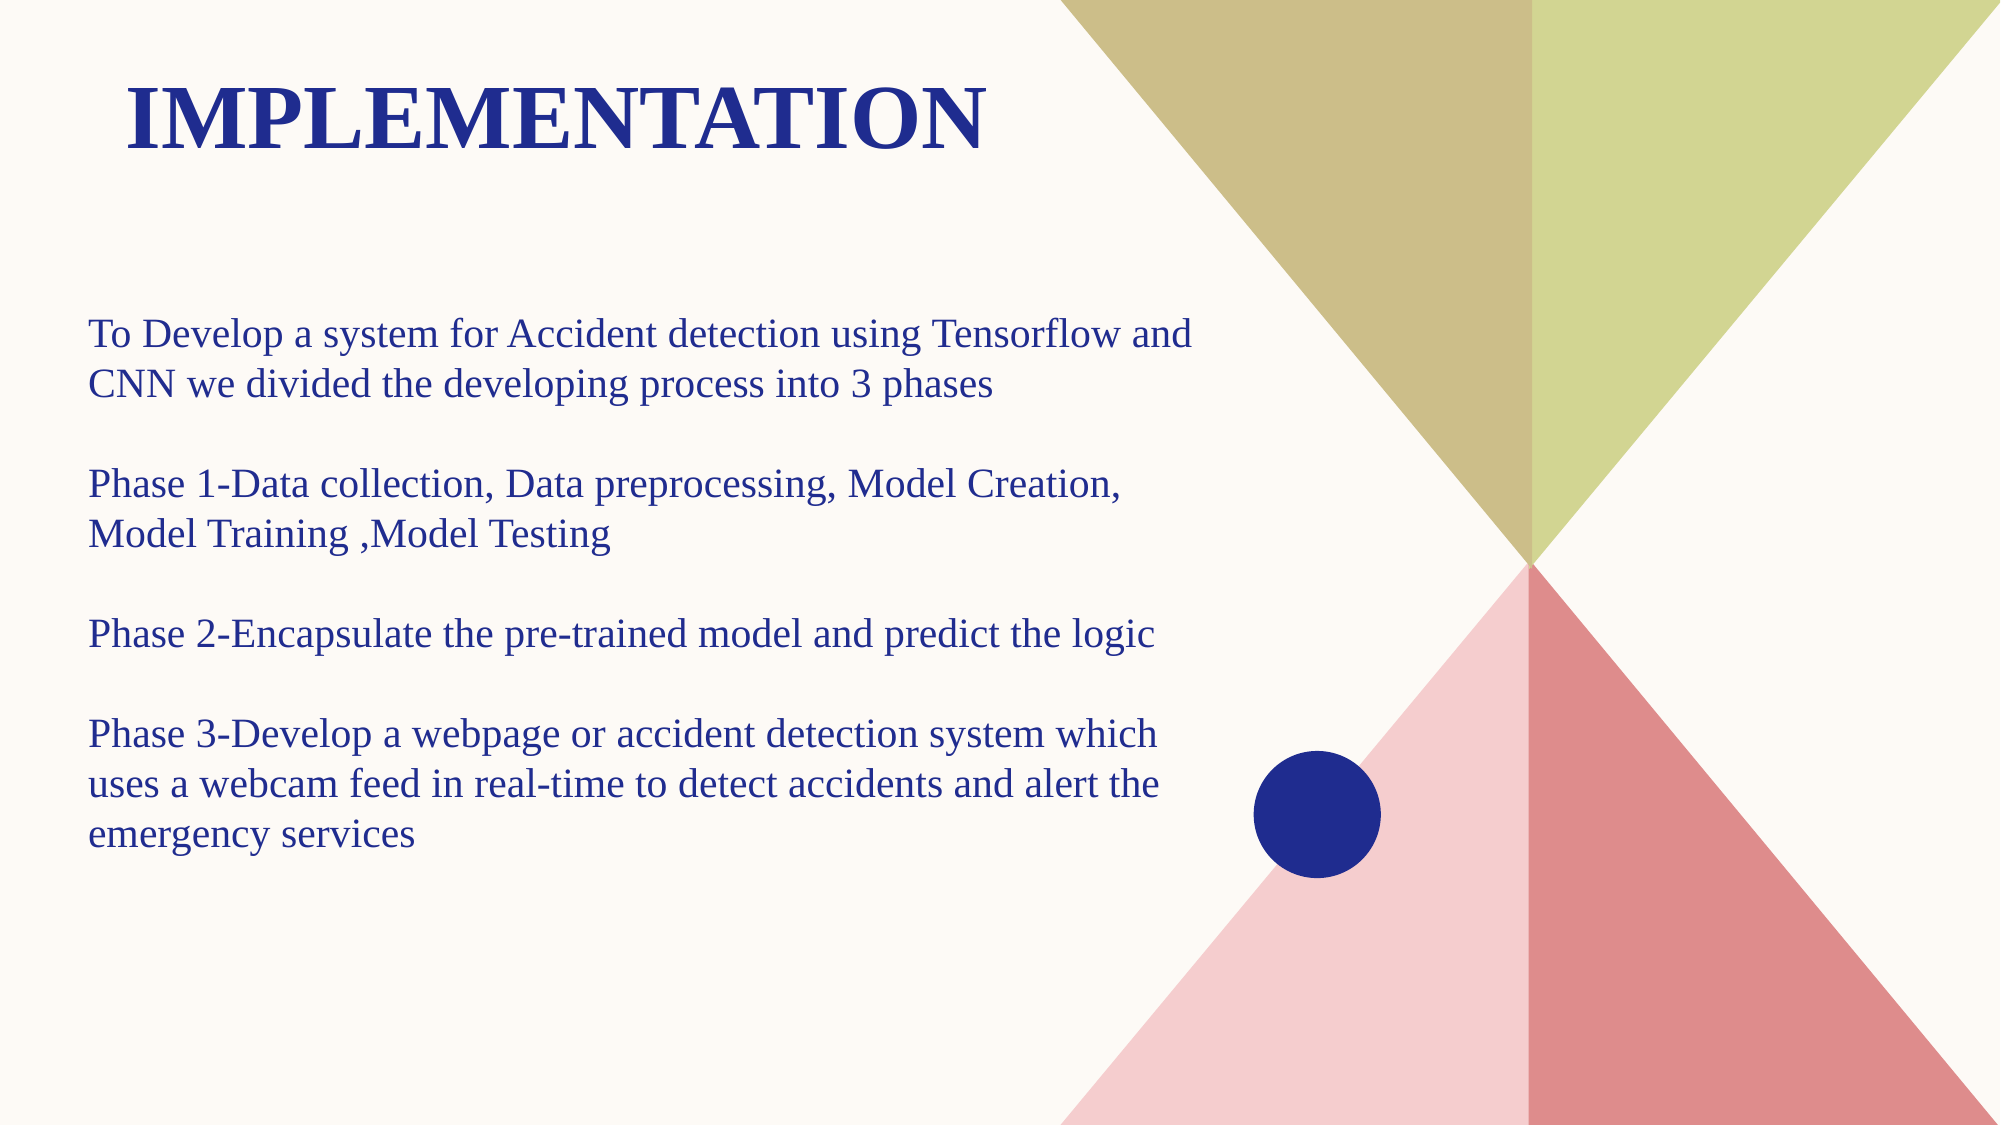

# IMPLEMENTATION

To Develop a system for Accident detection using Tensorflow and CNN we divided the developing process into 3 phases

Phase 1-Data collection, Data preprocessing, Model Creation, Model Training ,Model Testing

Phase 2-Encapsulate the pre-trained model and predict the logic

Phase 3-Develop a webpage or accident detection system which uses a webcam feed in real-time to detect accidents and alert the emergency services